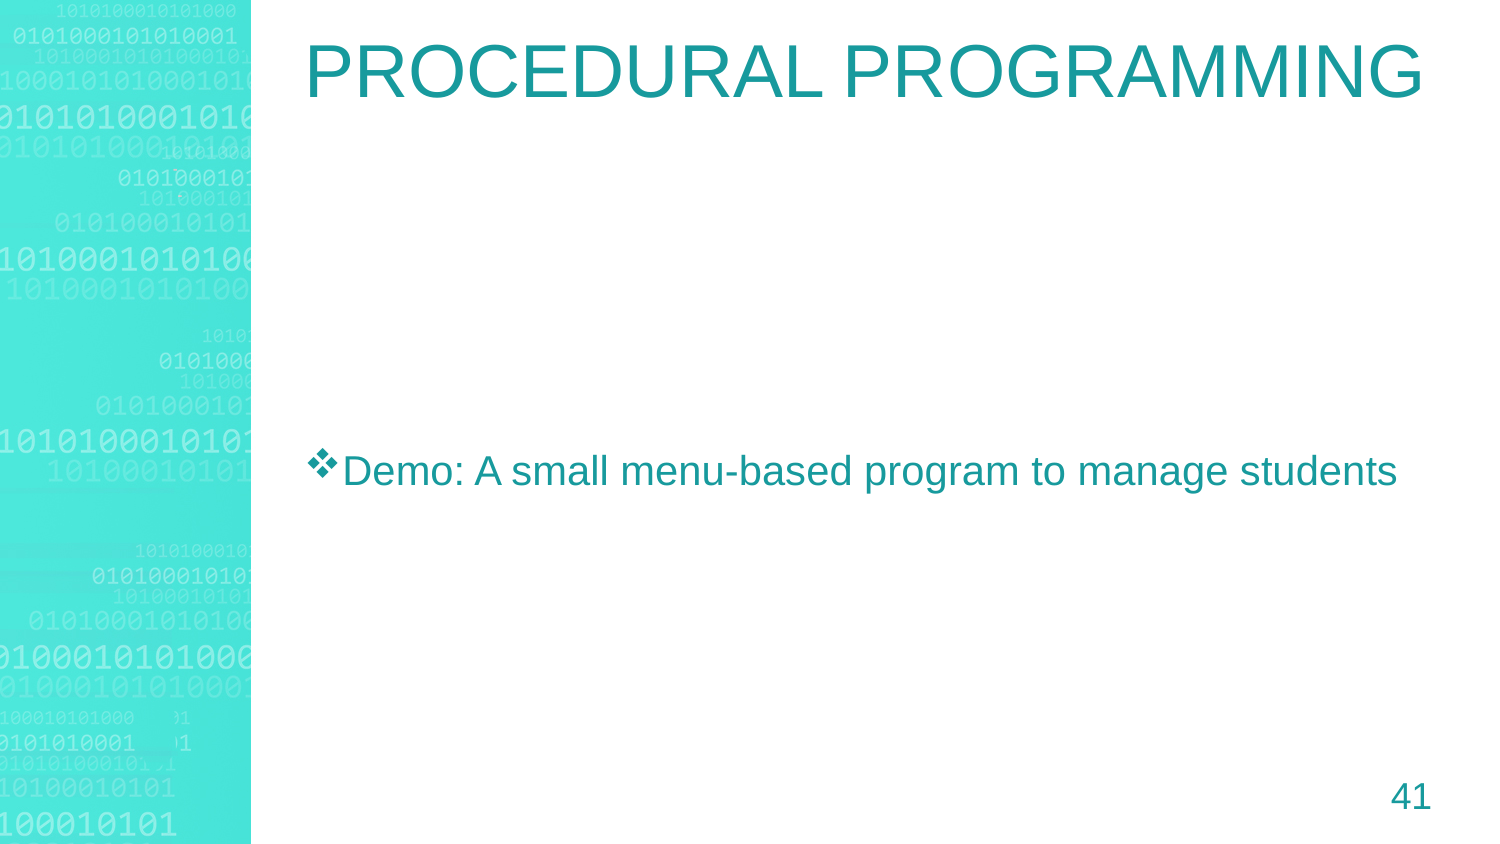

PROCEDURAL PROGRAMMING
Demo: A small menu-based program to manage students